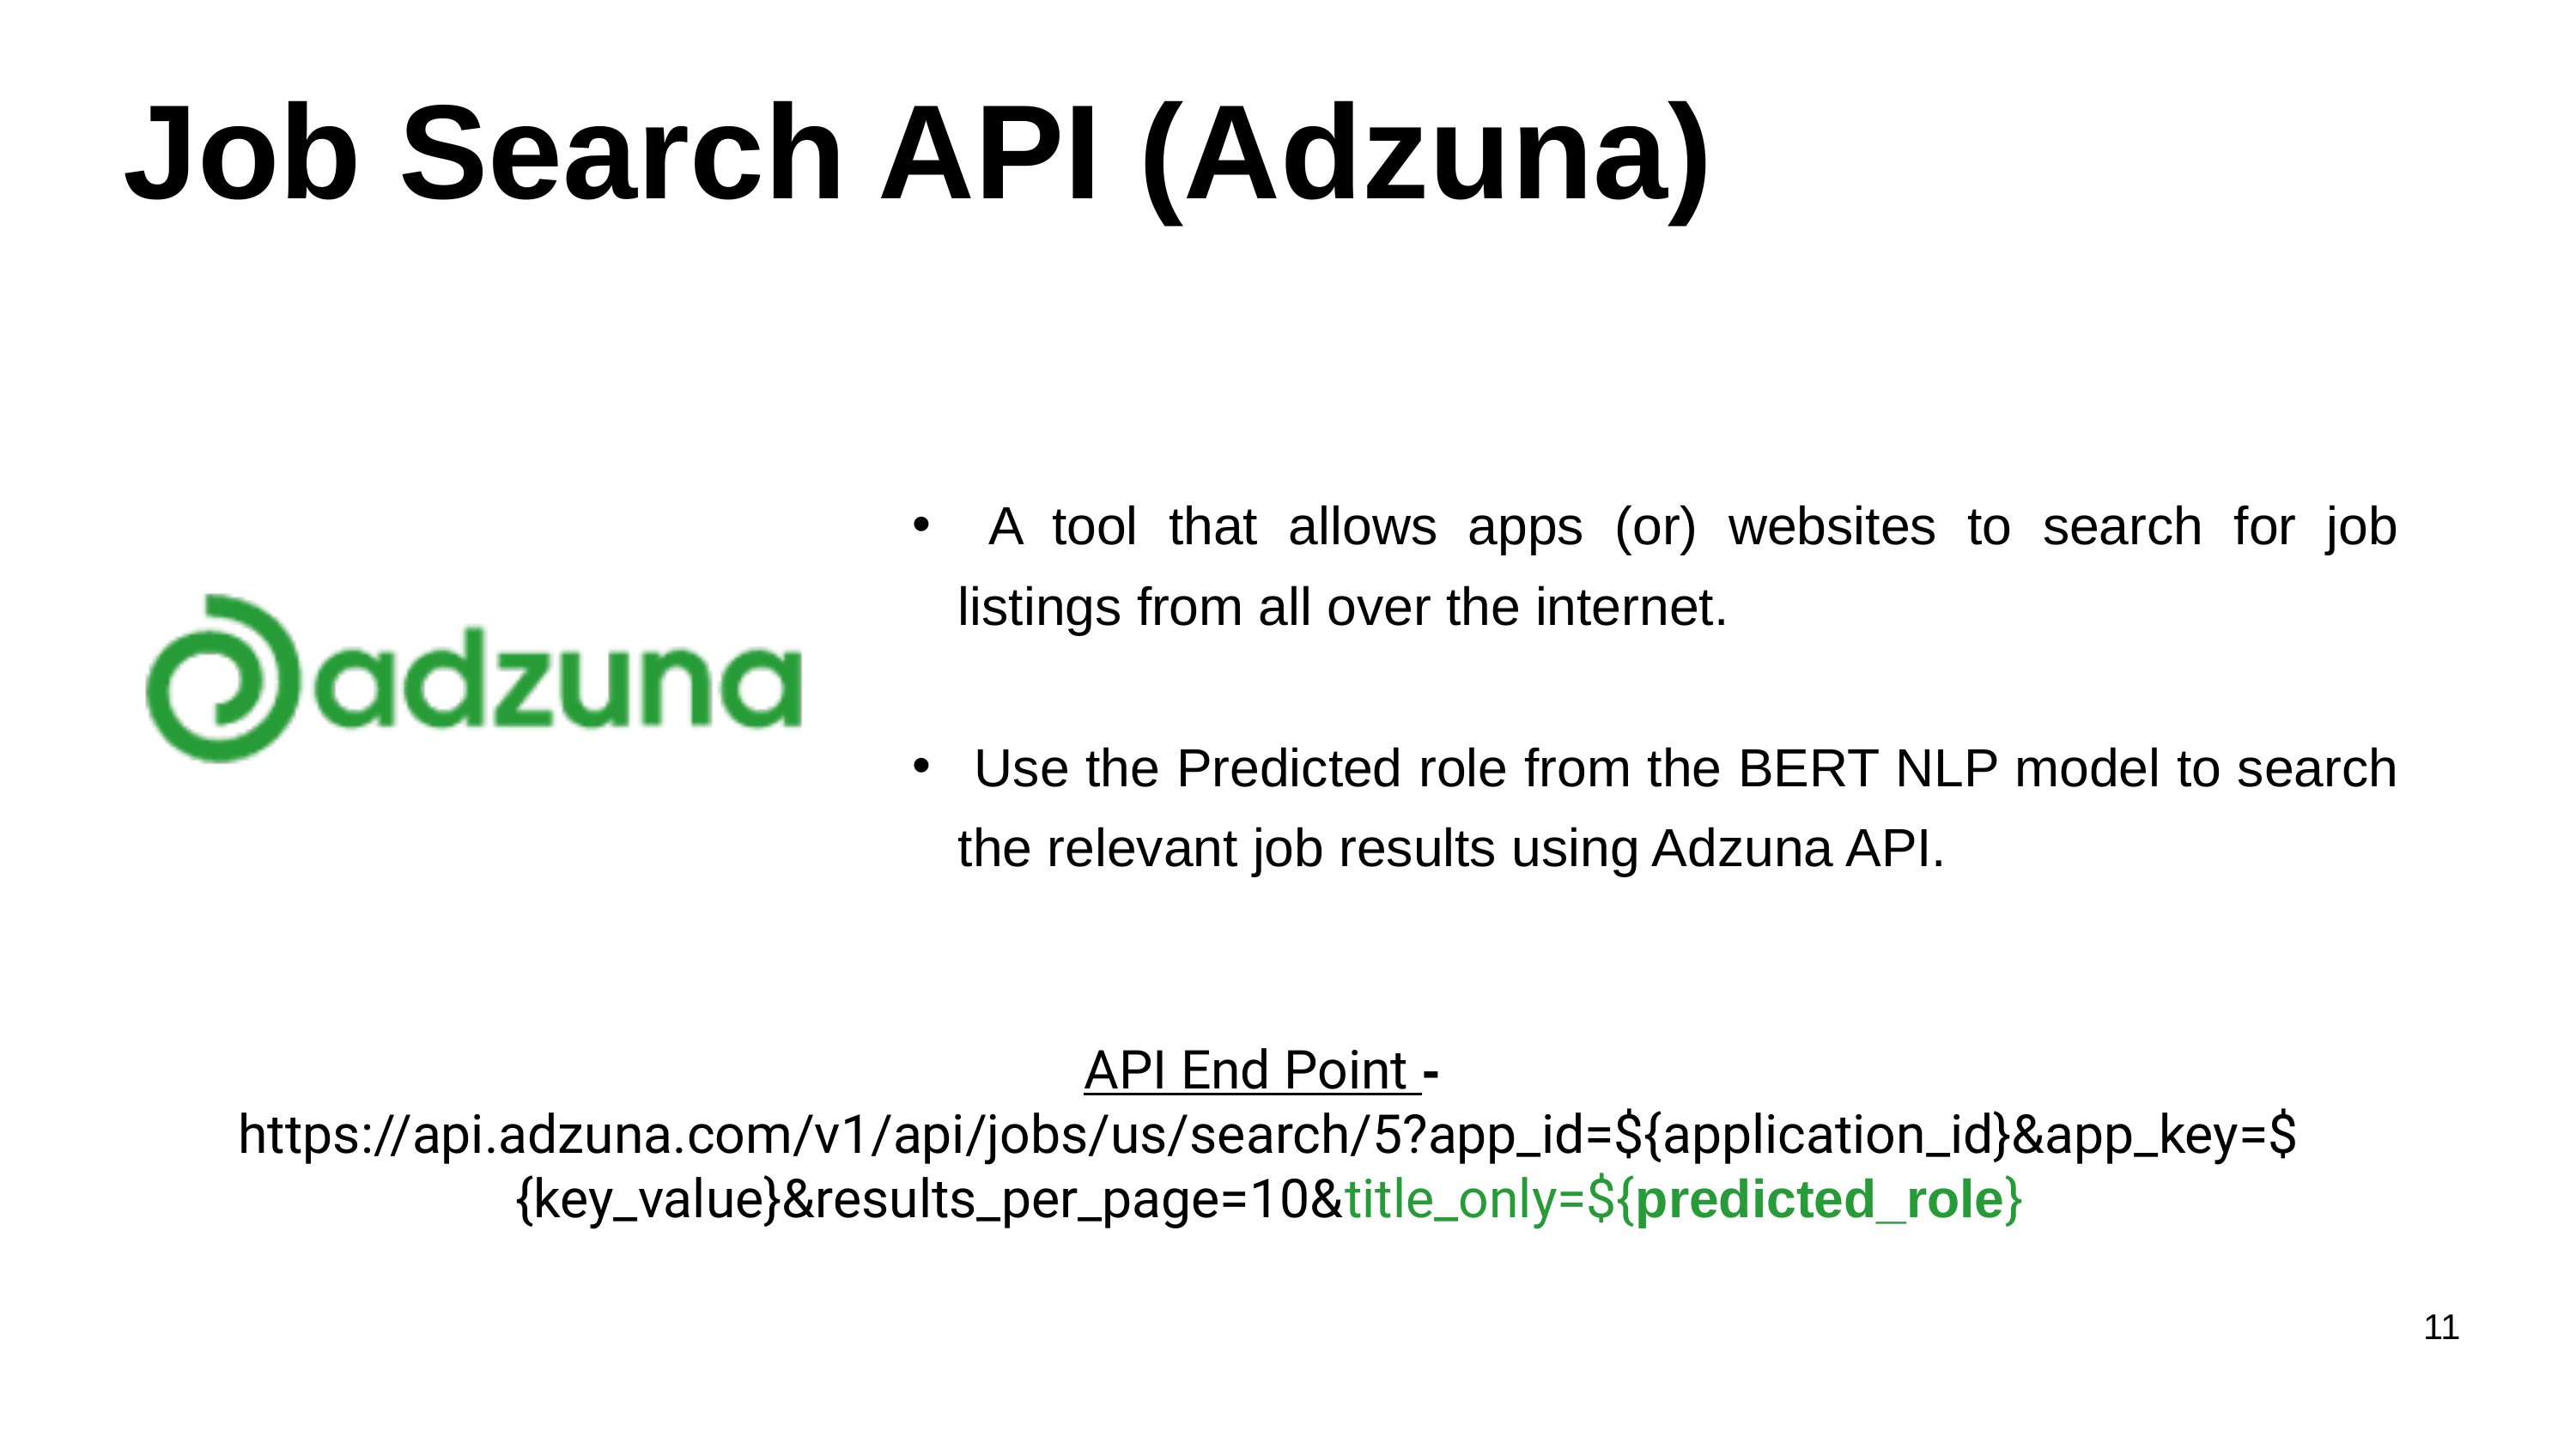

Job Search API (Adzuna)

 A tool that allows apps (or) websites to search for job listings from all over the internet.

 Use the Predicted role from the BERT NLP model to search the relevant job results using Adzuna API.
API End Point -
https://api.adzuna.com/v1/api/jobs/us/search/5?app_id=${application_id}&app_key=${key_value}&results_per_page=10&title_only=${predicted_role}
11